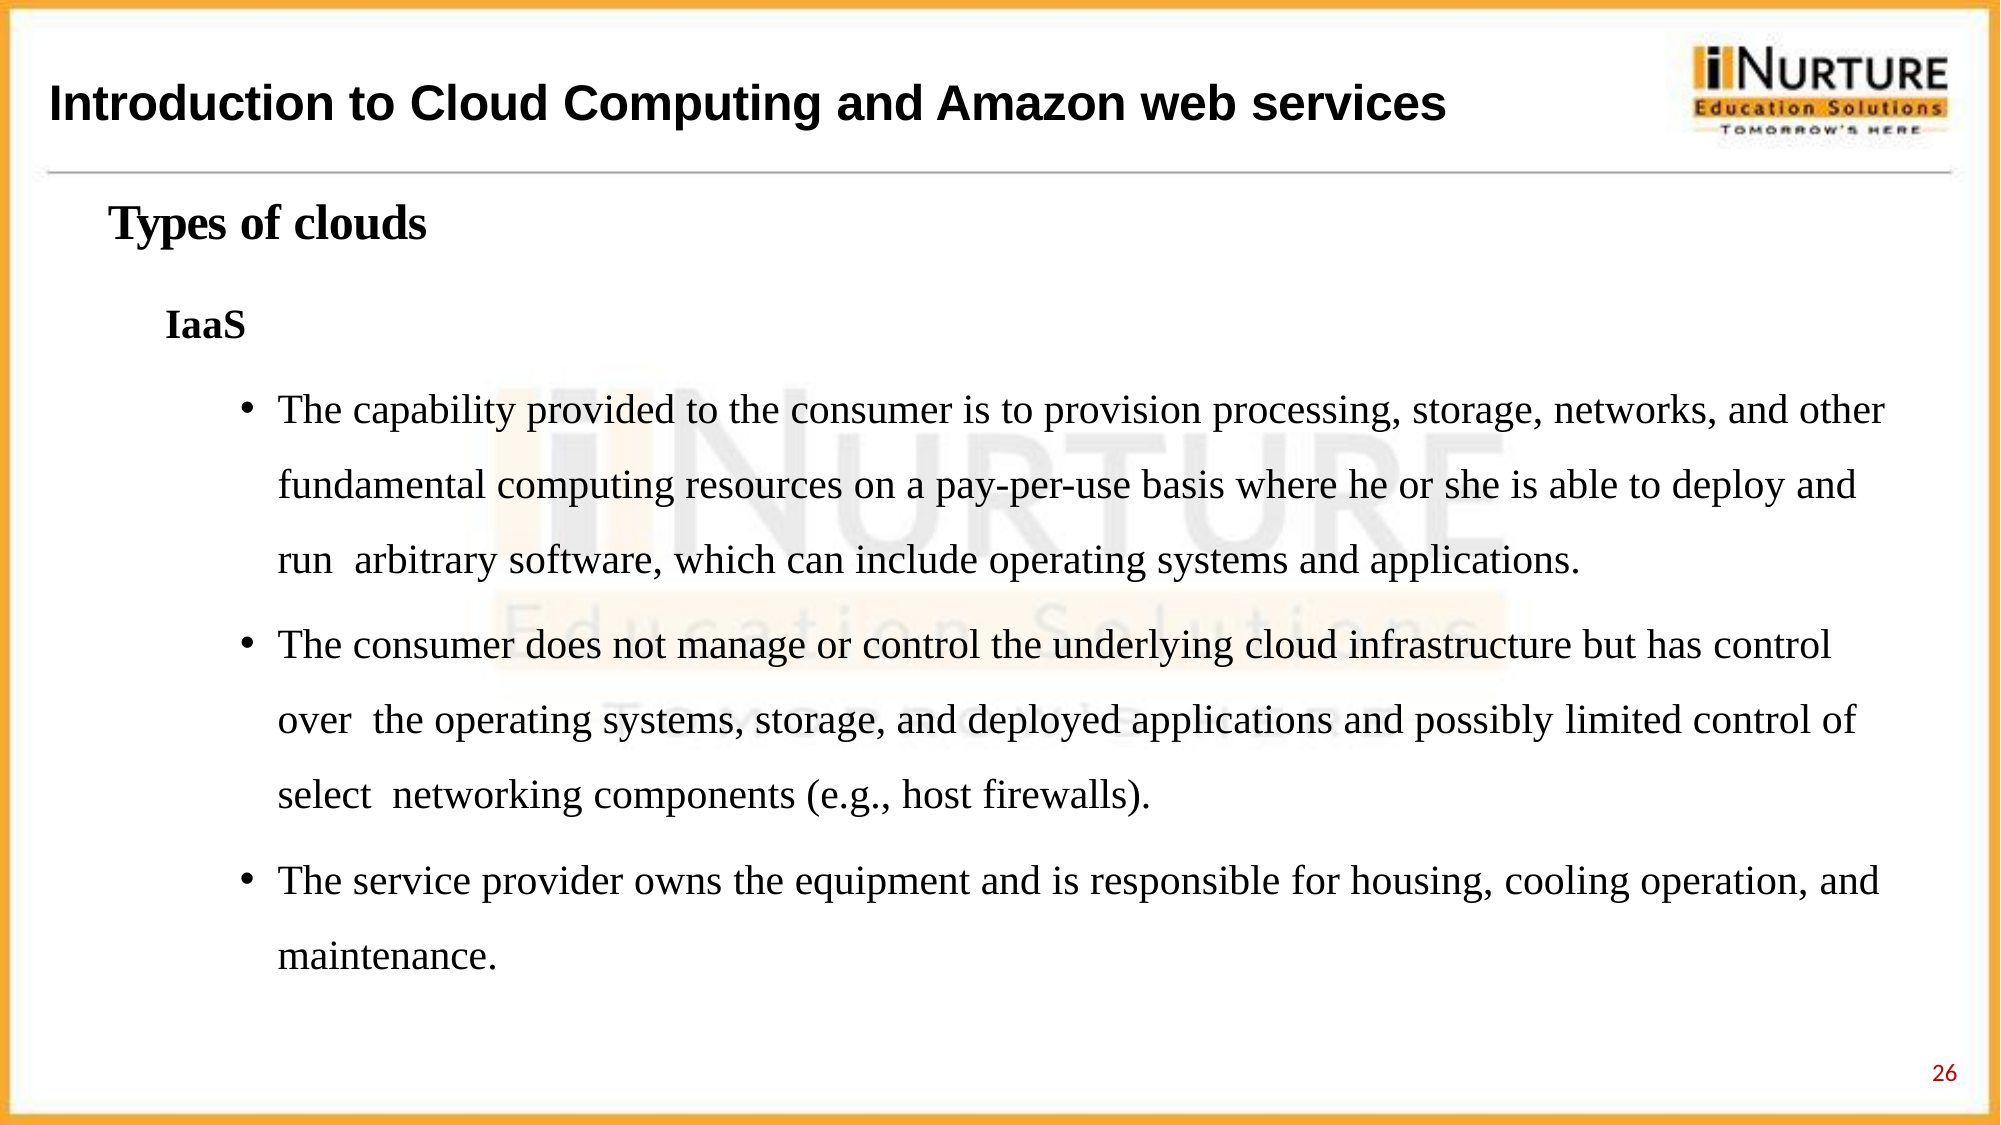

# Introduction to Cloud Computing and Amazon web services
Types of clouds
IaaS
The capability provided to the consumer is to provision processing, storage, networks, and other  fundamental computing resources on a pay-per-use basis where he or she is able to deploy and run  arbitrary software, which can include operating systems and applications.
The consumer does not manage or control the underlying cloud infrastructure but has control over  the operating systems, storage, and deployed applications and possibly limited control of select  networking components (e.g., host firewalls).
The service provider owns the equipment and is responsible for housing, cooling operation, and
maintenance.
26